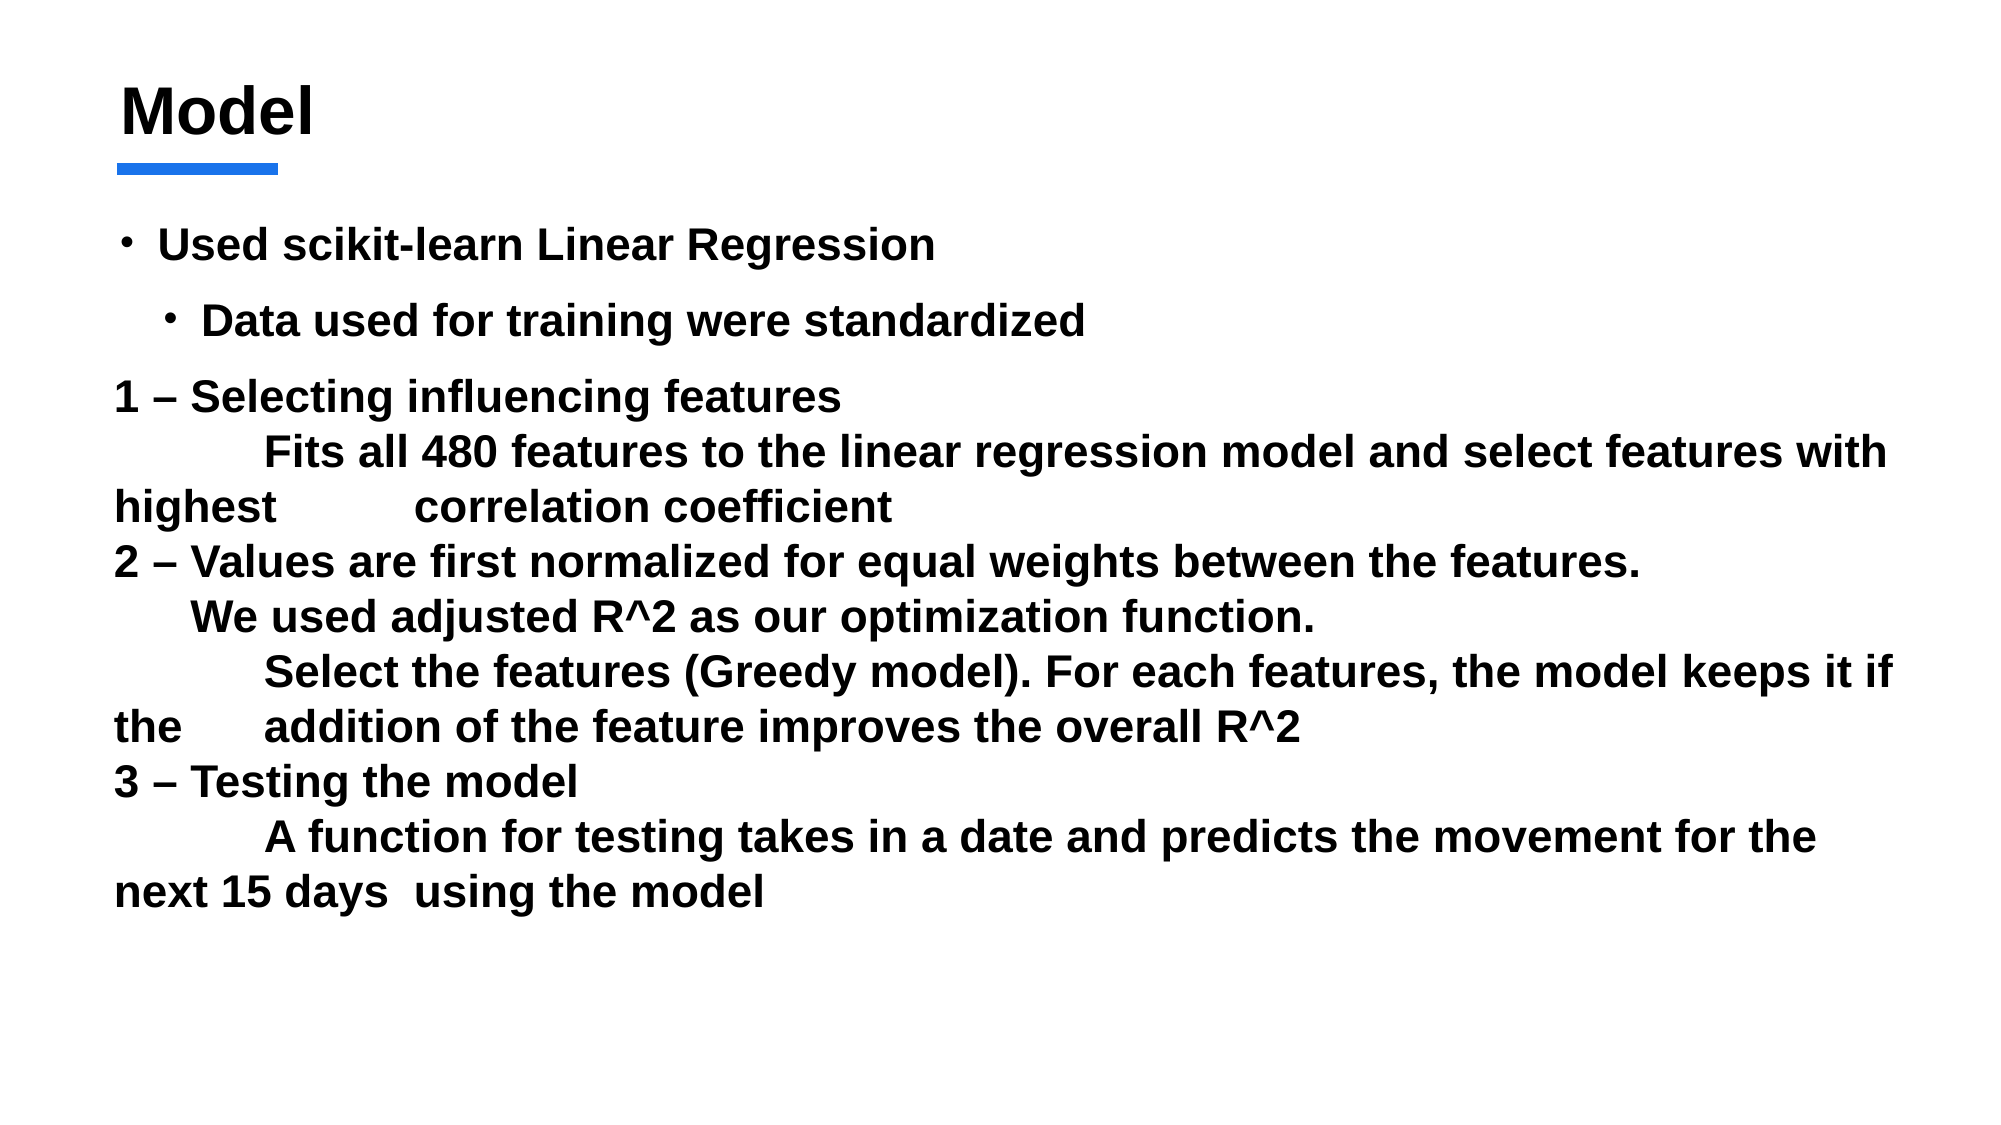

# Model
Used scikit-learn Linear Regression
Data used for training were standardized
1 – Selecting influencing features
	Fits all 480 features to the linear regression model and select features with highest 	correlation coefficient
2 – Values are first normalized for equal weights between the features.
      We used adjusted R^2 as our optimization function.
	Select the features (Greedy model). For each features, the model keeps it if the 	addition of the feature improves the overall R^2
3 – Testing the model
	A function for testing takes in a date and predicts the movement for the next 15 days 	using the model